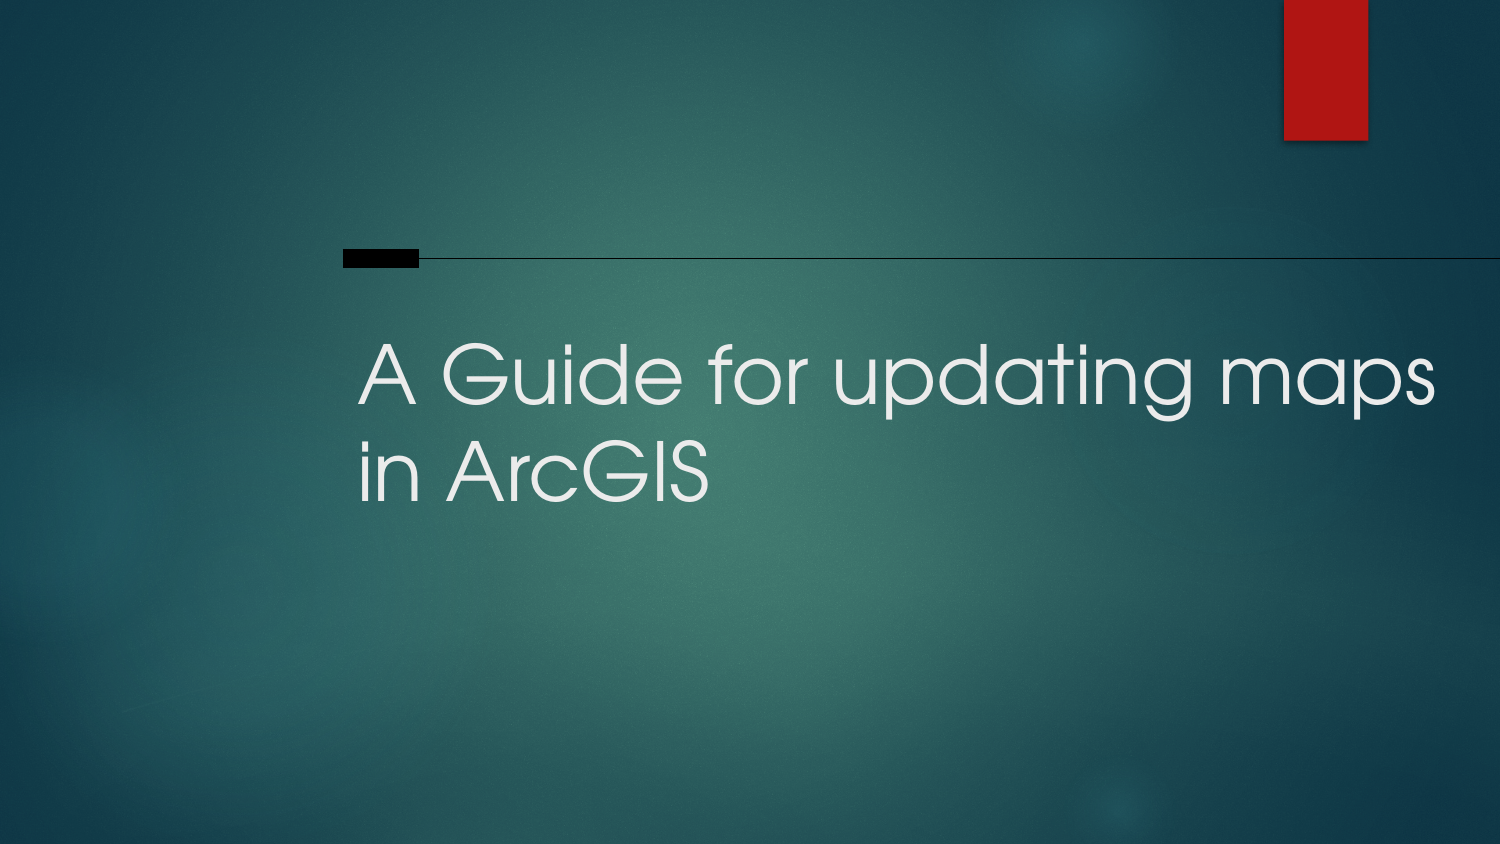

# A Guide for updating maps in ArcGIS